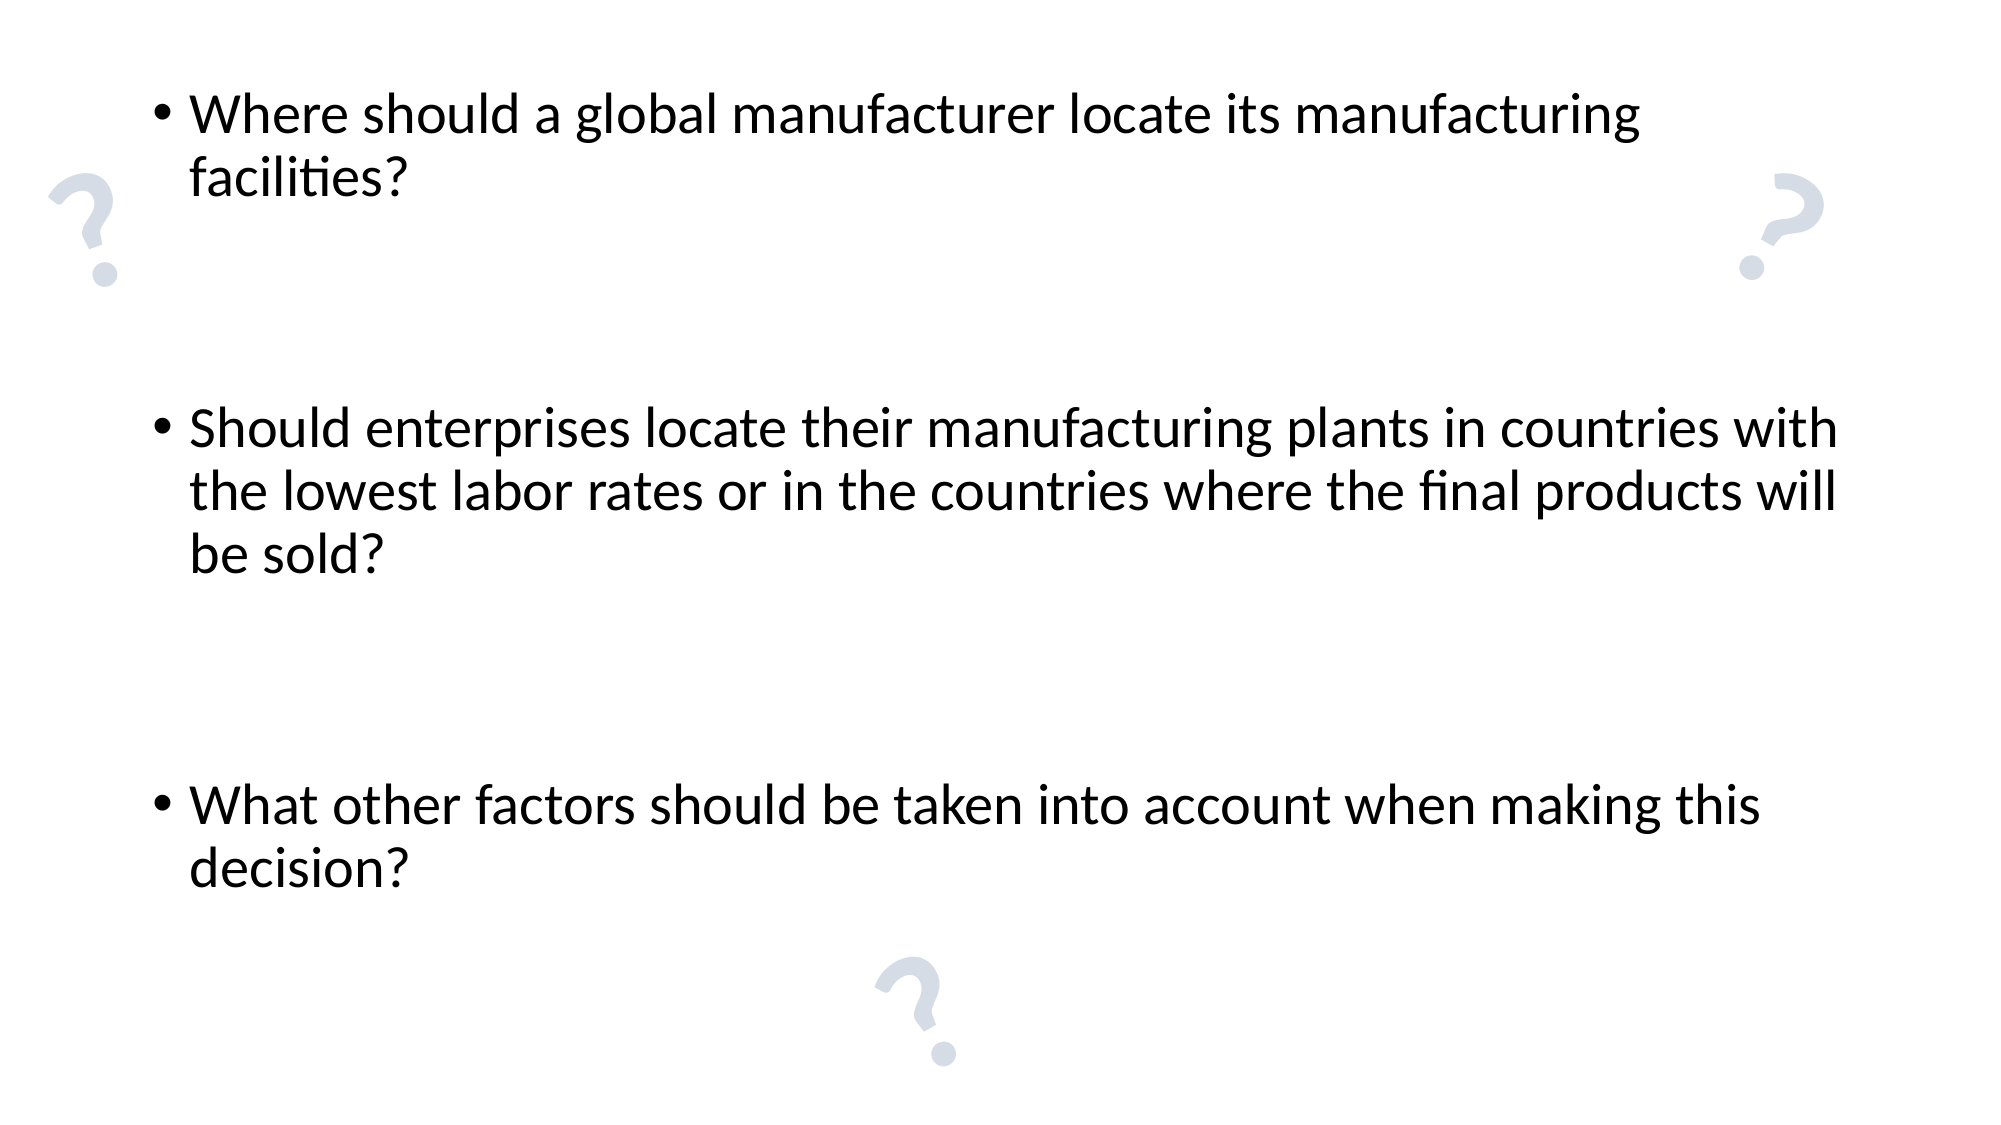

Where should a global manufacturer locate its manufacturing facilities?

Should enterprises locate their manufacturing plants in countries with the lowest labor rates or in the countries where the final products will be sold?

What other factors should be taken into account when making this decision?
?
?
?